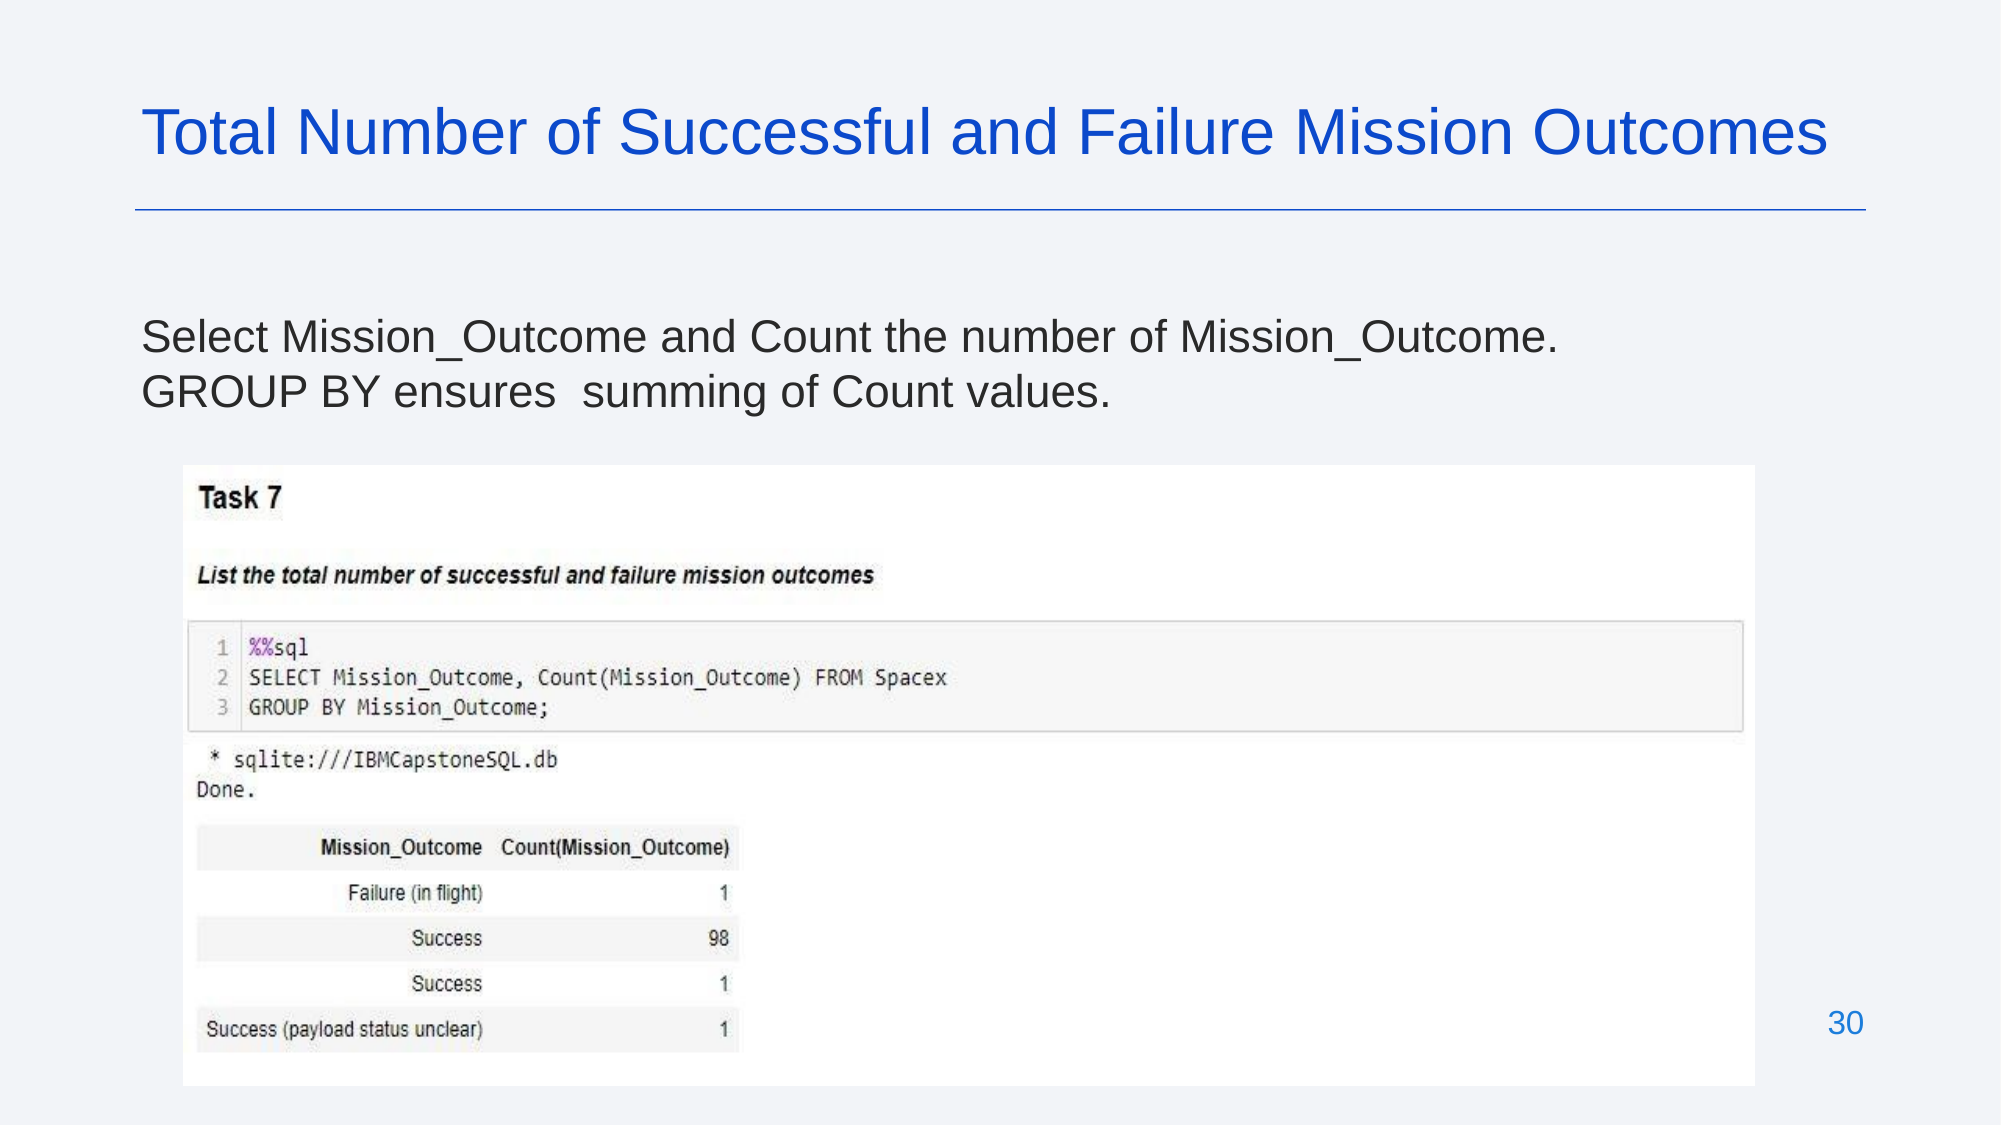

Total Number of Successful and Failure Mission Outcomes
Select Mission_Outcome and Count the number of Mission_Outcome. GROUP BY ensures  summing of Count values.

30